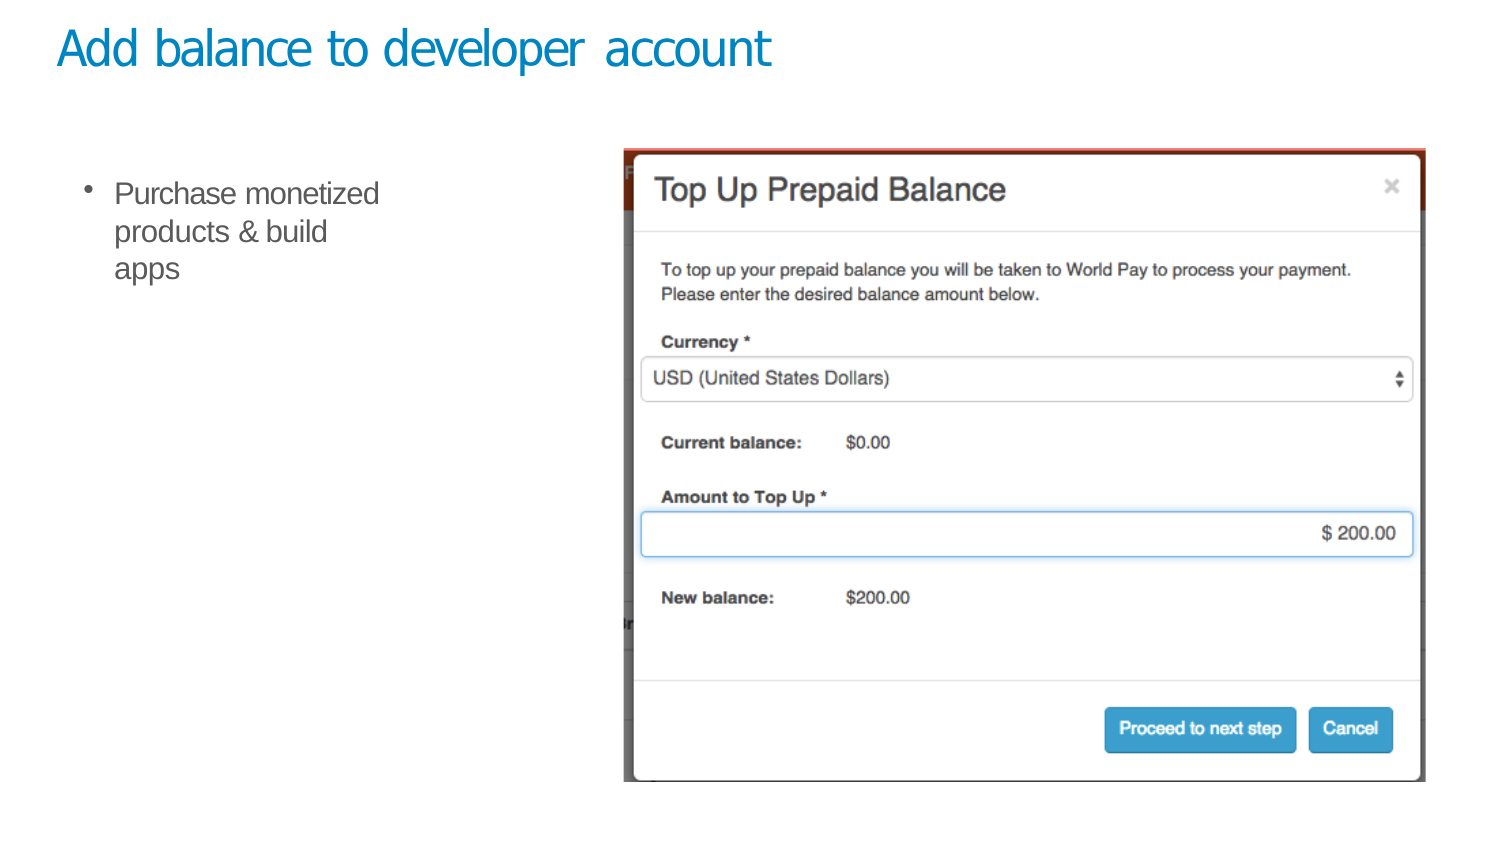

# Add balance to developer account

Purchase monetized  products & build apps